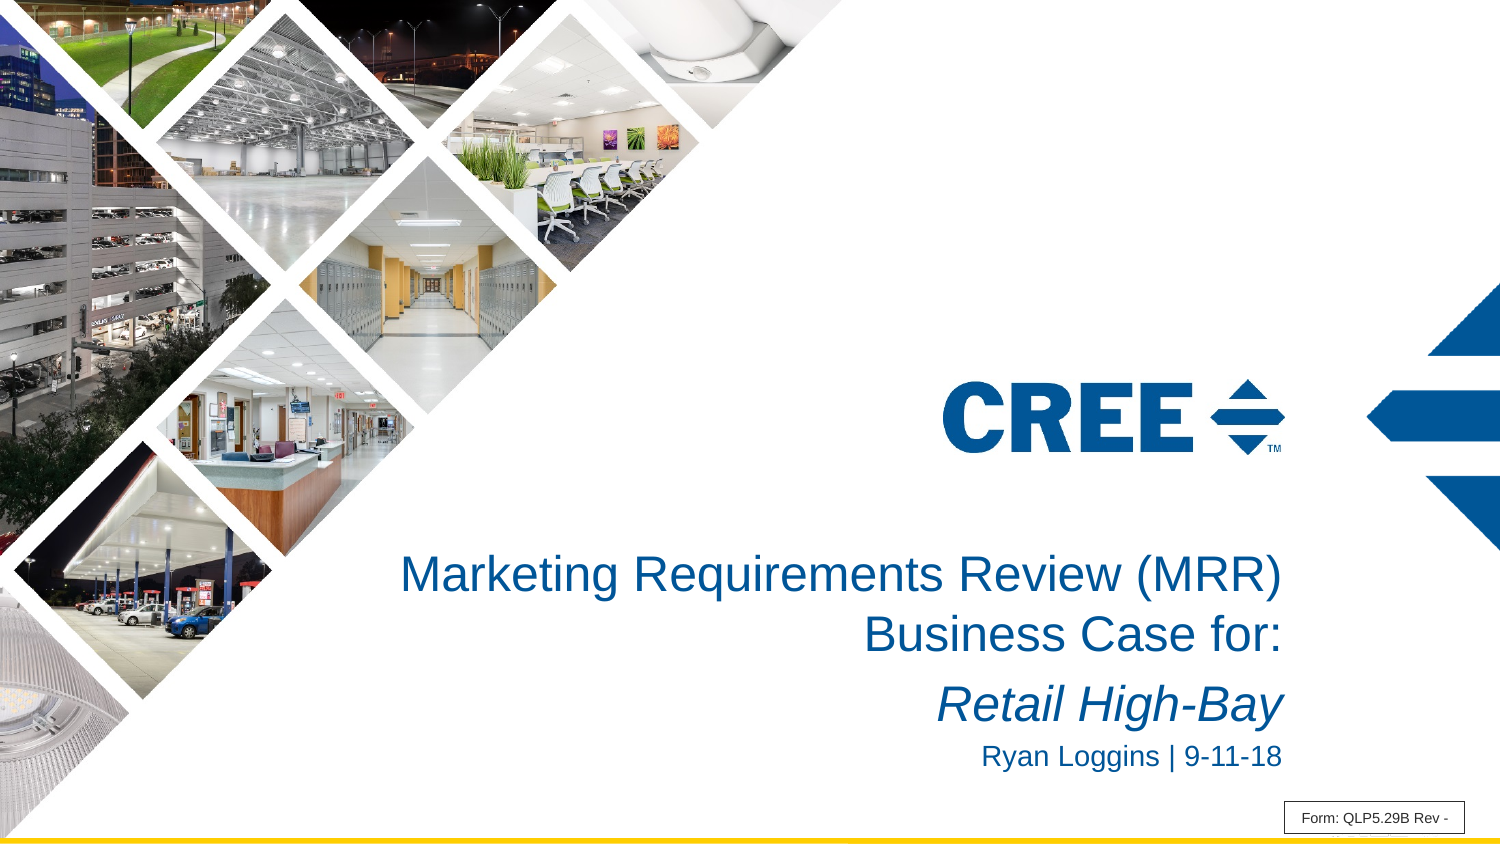

Marketing Requirements Review (MRR) Business Case for:
Retail High-Bay
Ryan Loggins | 9-11-18
Form: QLP5.29B Rev -